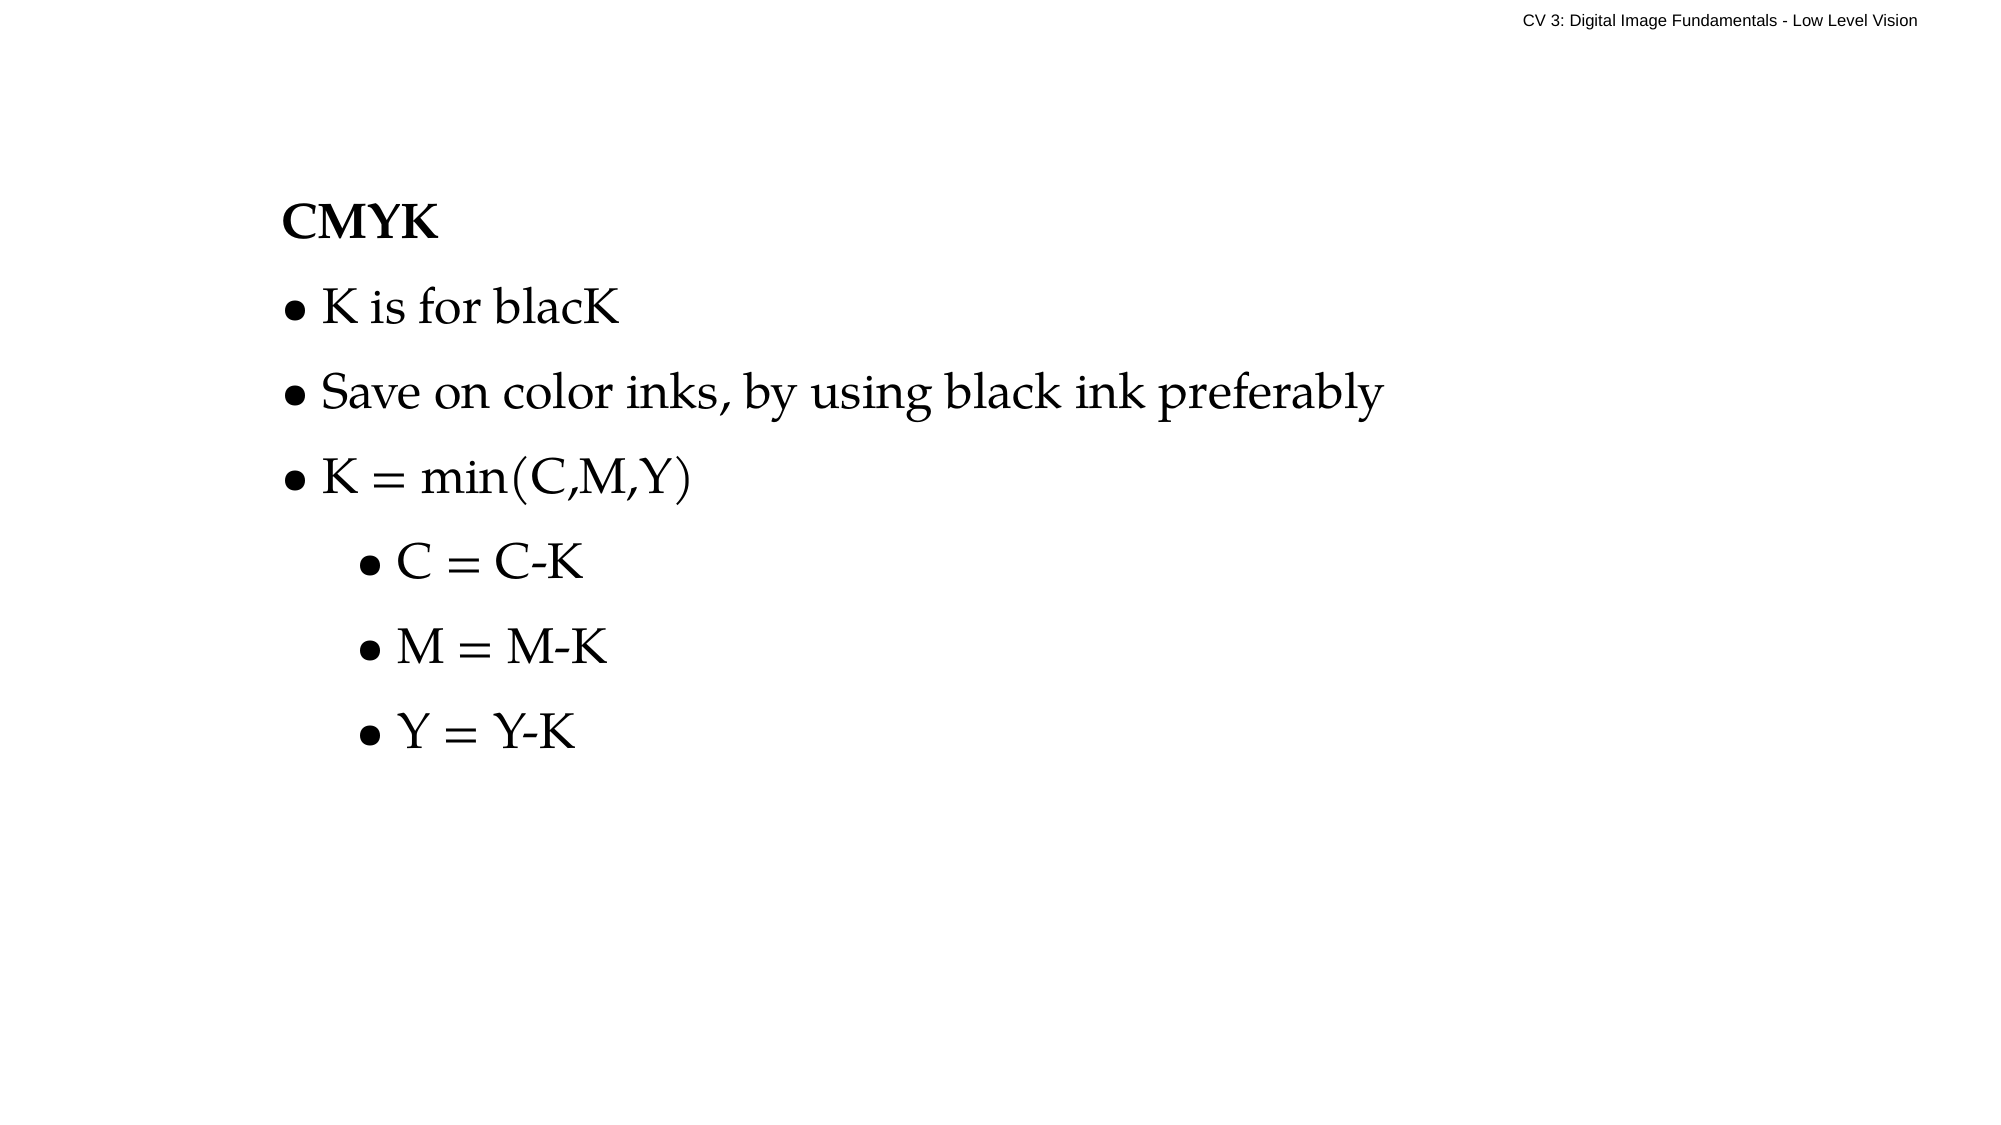

CMYK
• K is for blacK
• Save on color inks, by using black ink preferably
• K = min(C,M,Y)
• C = C-K
• M = M-K
• Y = Y-K